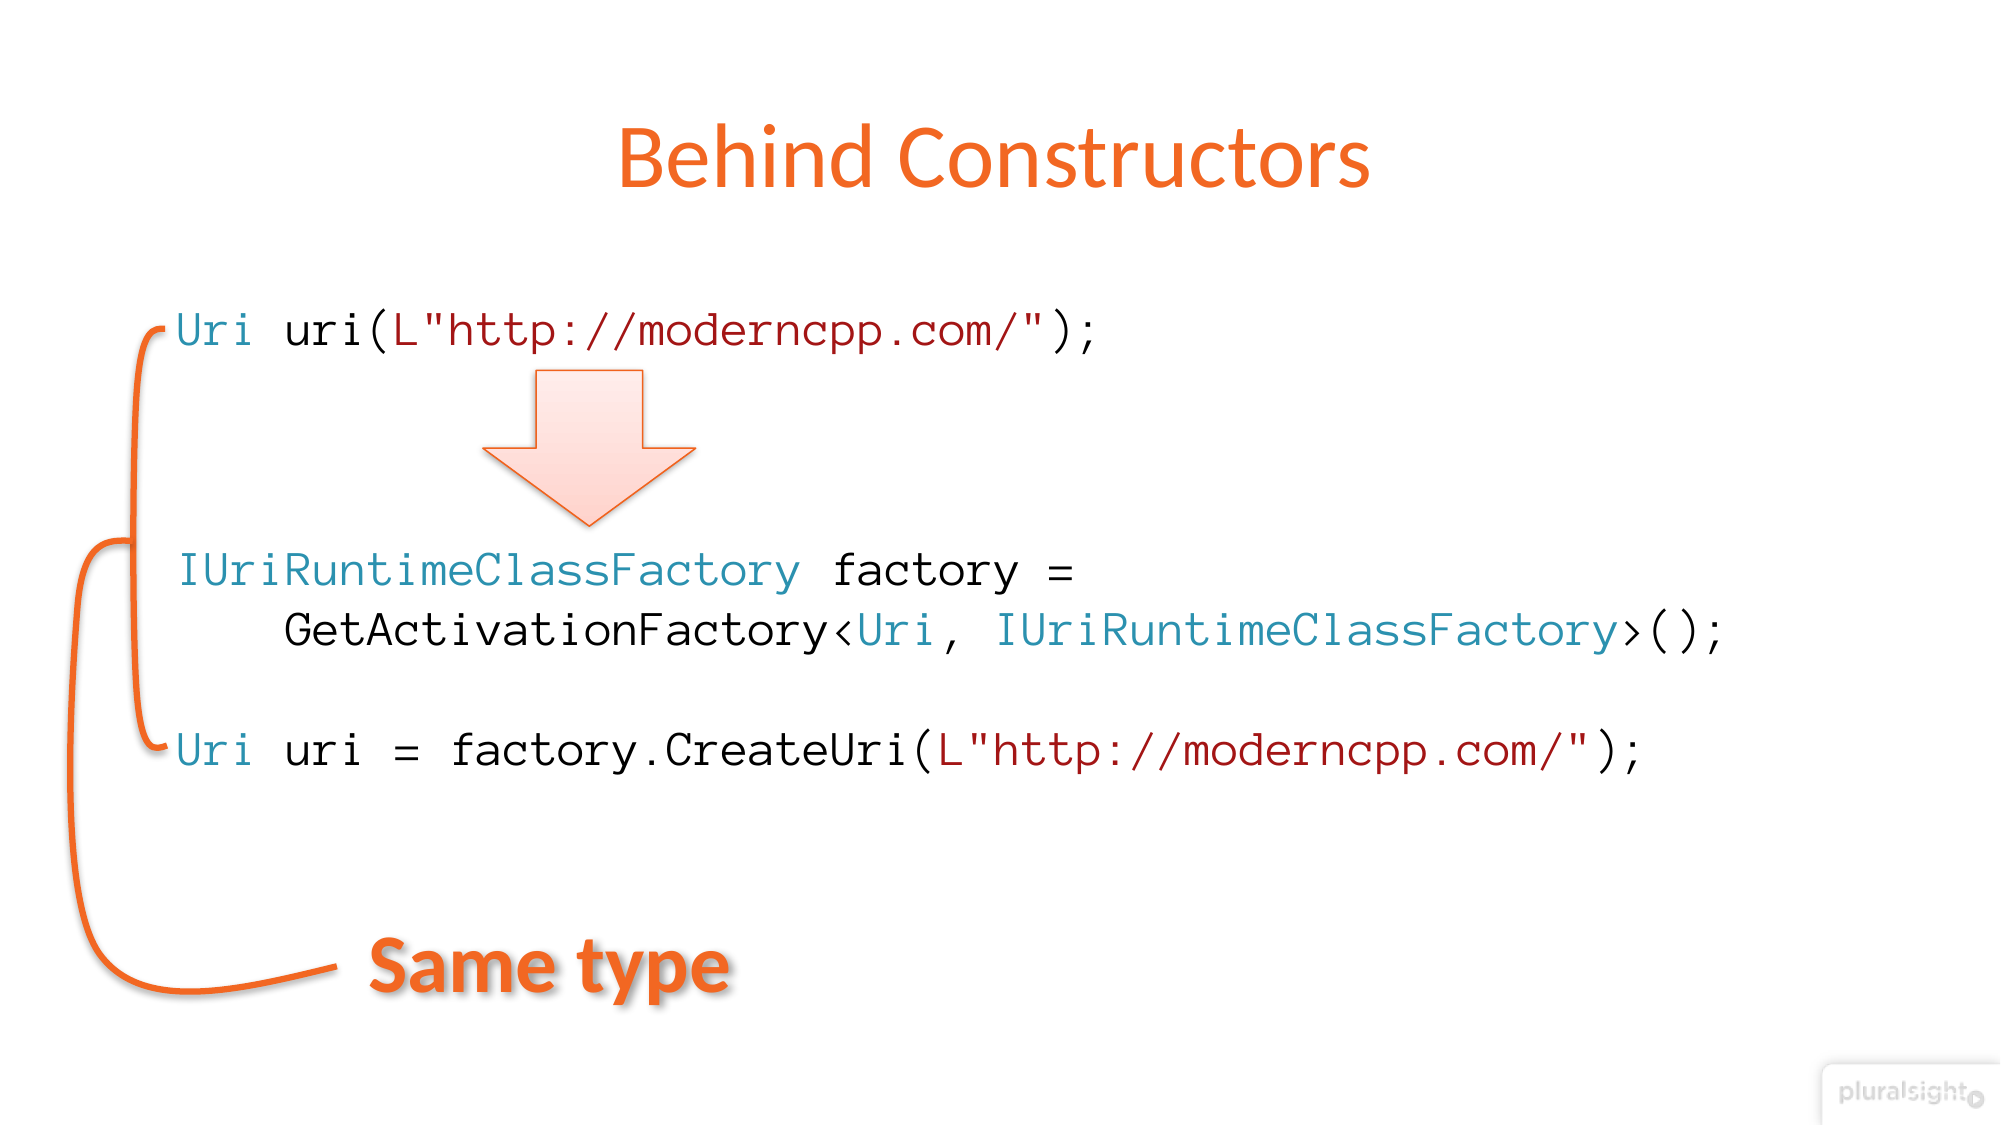

# Behind Constructors
Uri uri(L"http://moderncpp.com/");

IUriRuntimeClassFactory factory =
    GetActivationFactory<Uri, IUriRuntimeClassFactory>();

Uri uri = factory.CreateUri(L"http://moderncpp.com/");

Same type